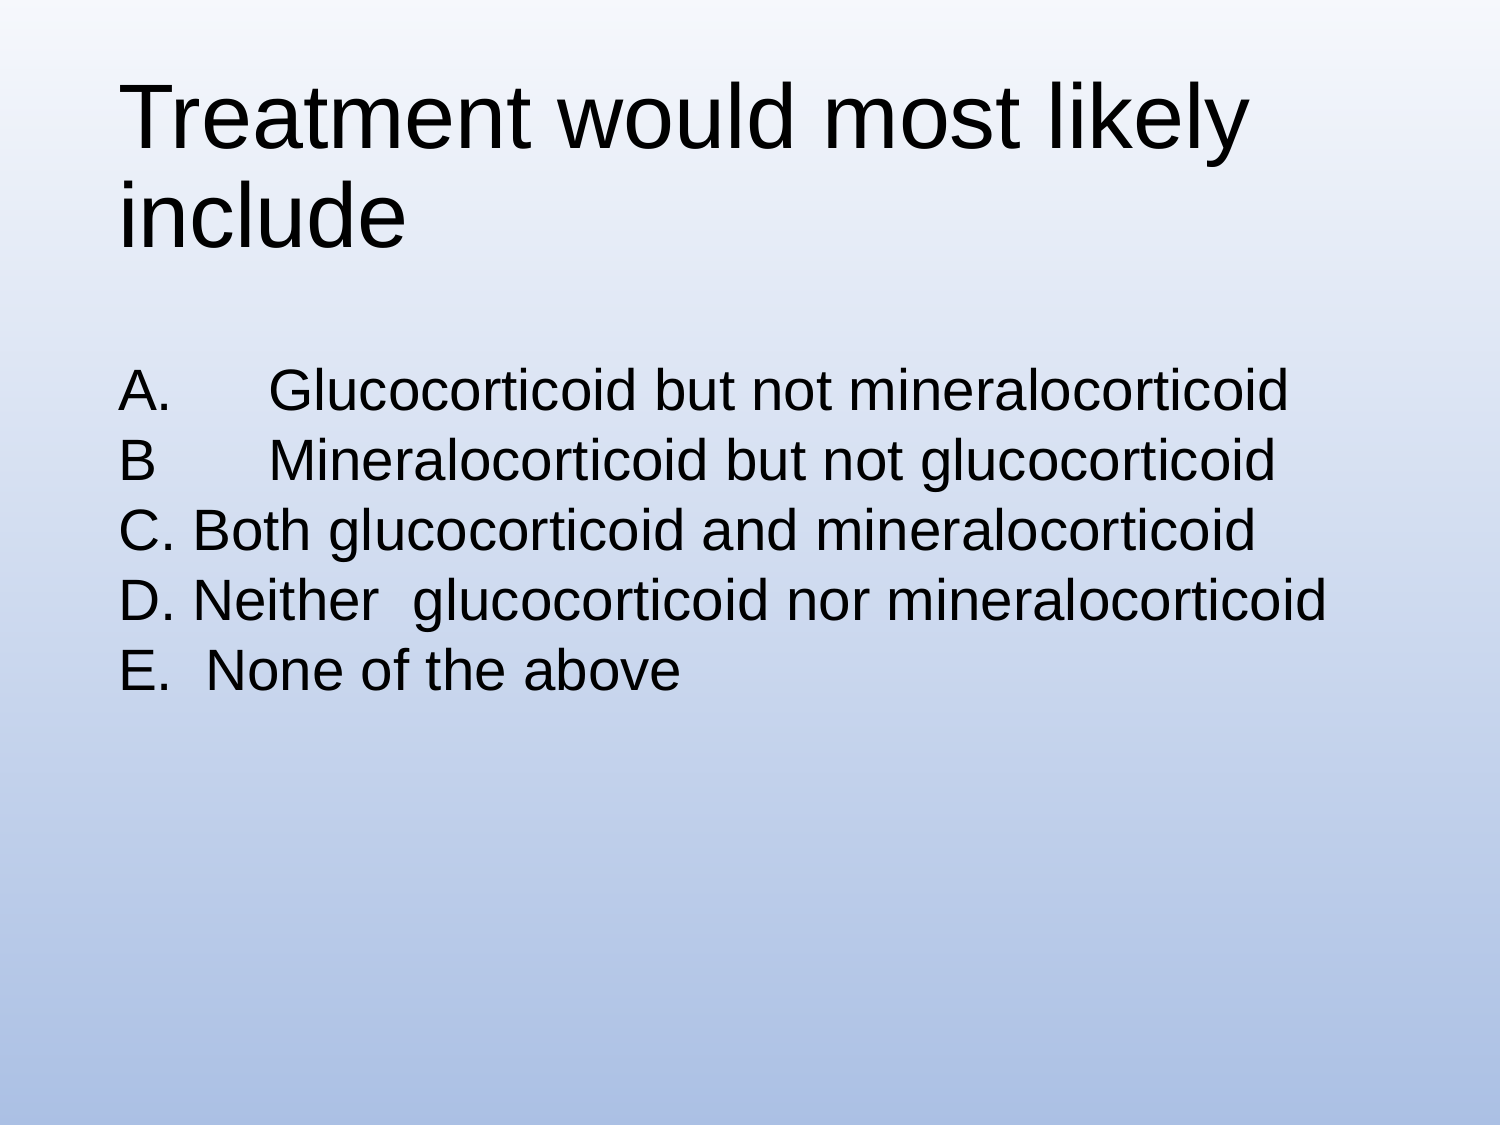

# Treatment would most likely include

A.	Glucocorticoid but not mineralocorticoid
B	Mineralocorticoid but not glucocorticoid
C. Both glucocorticoid and mineralocorticoid
D. Neither  glucocorticoid nor mineralocorticoid
E.  None of the above